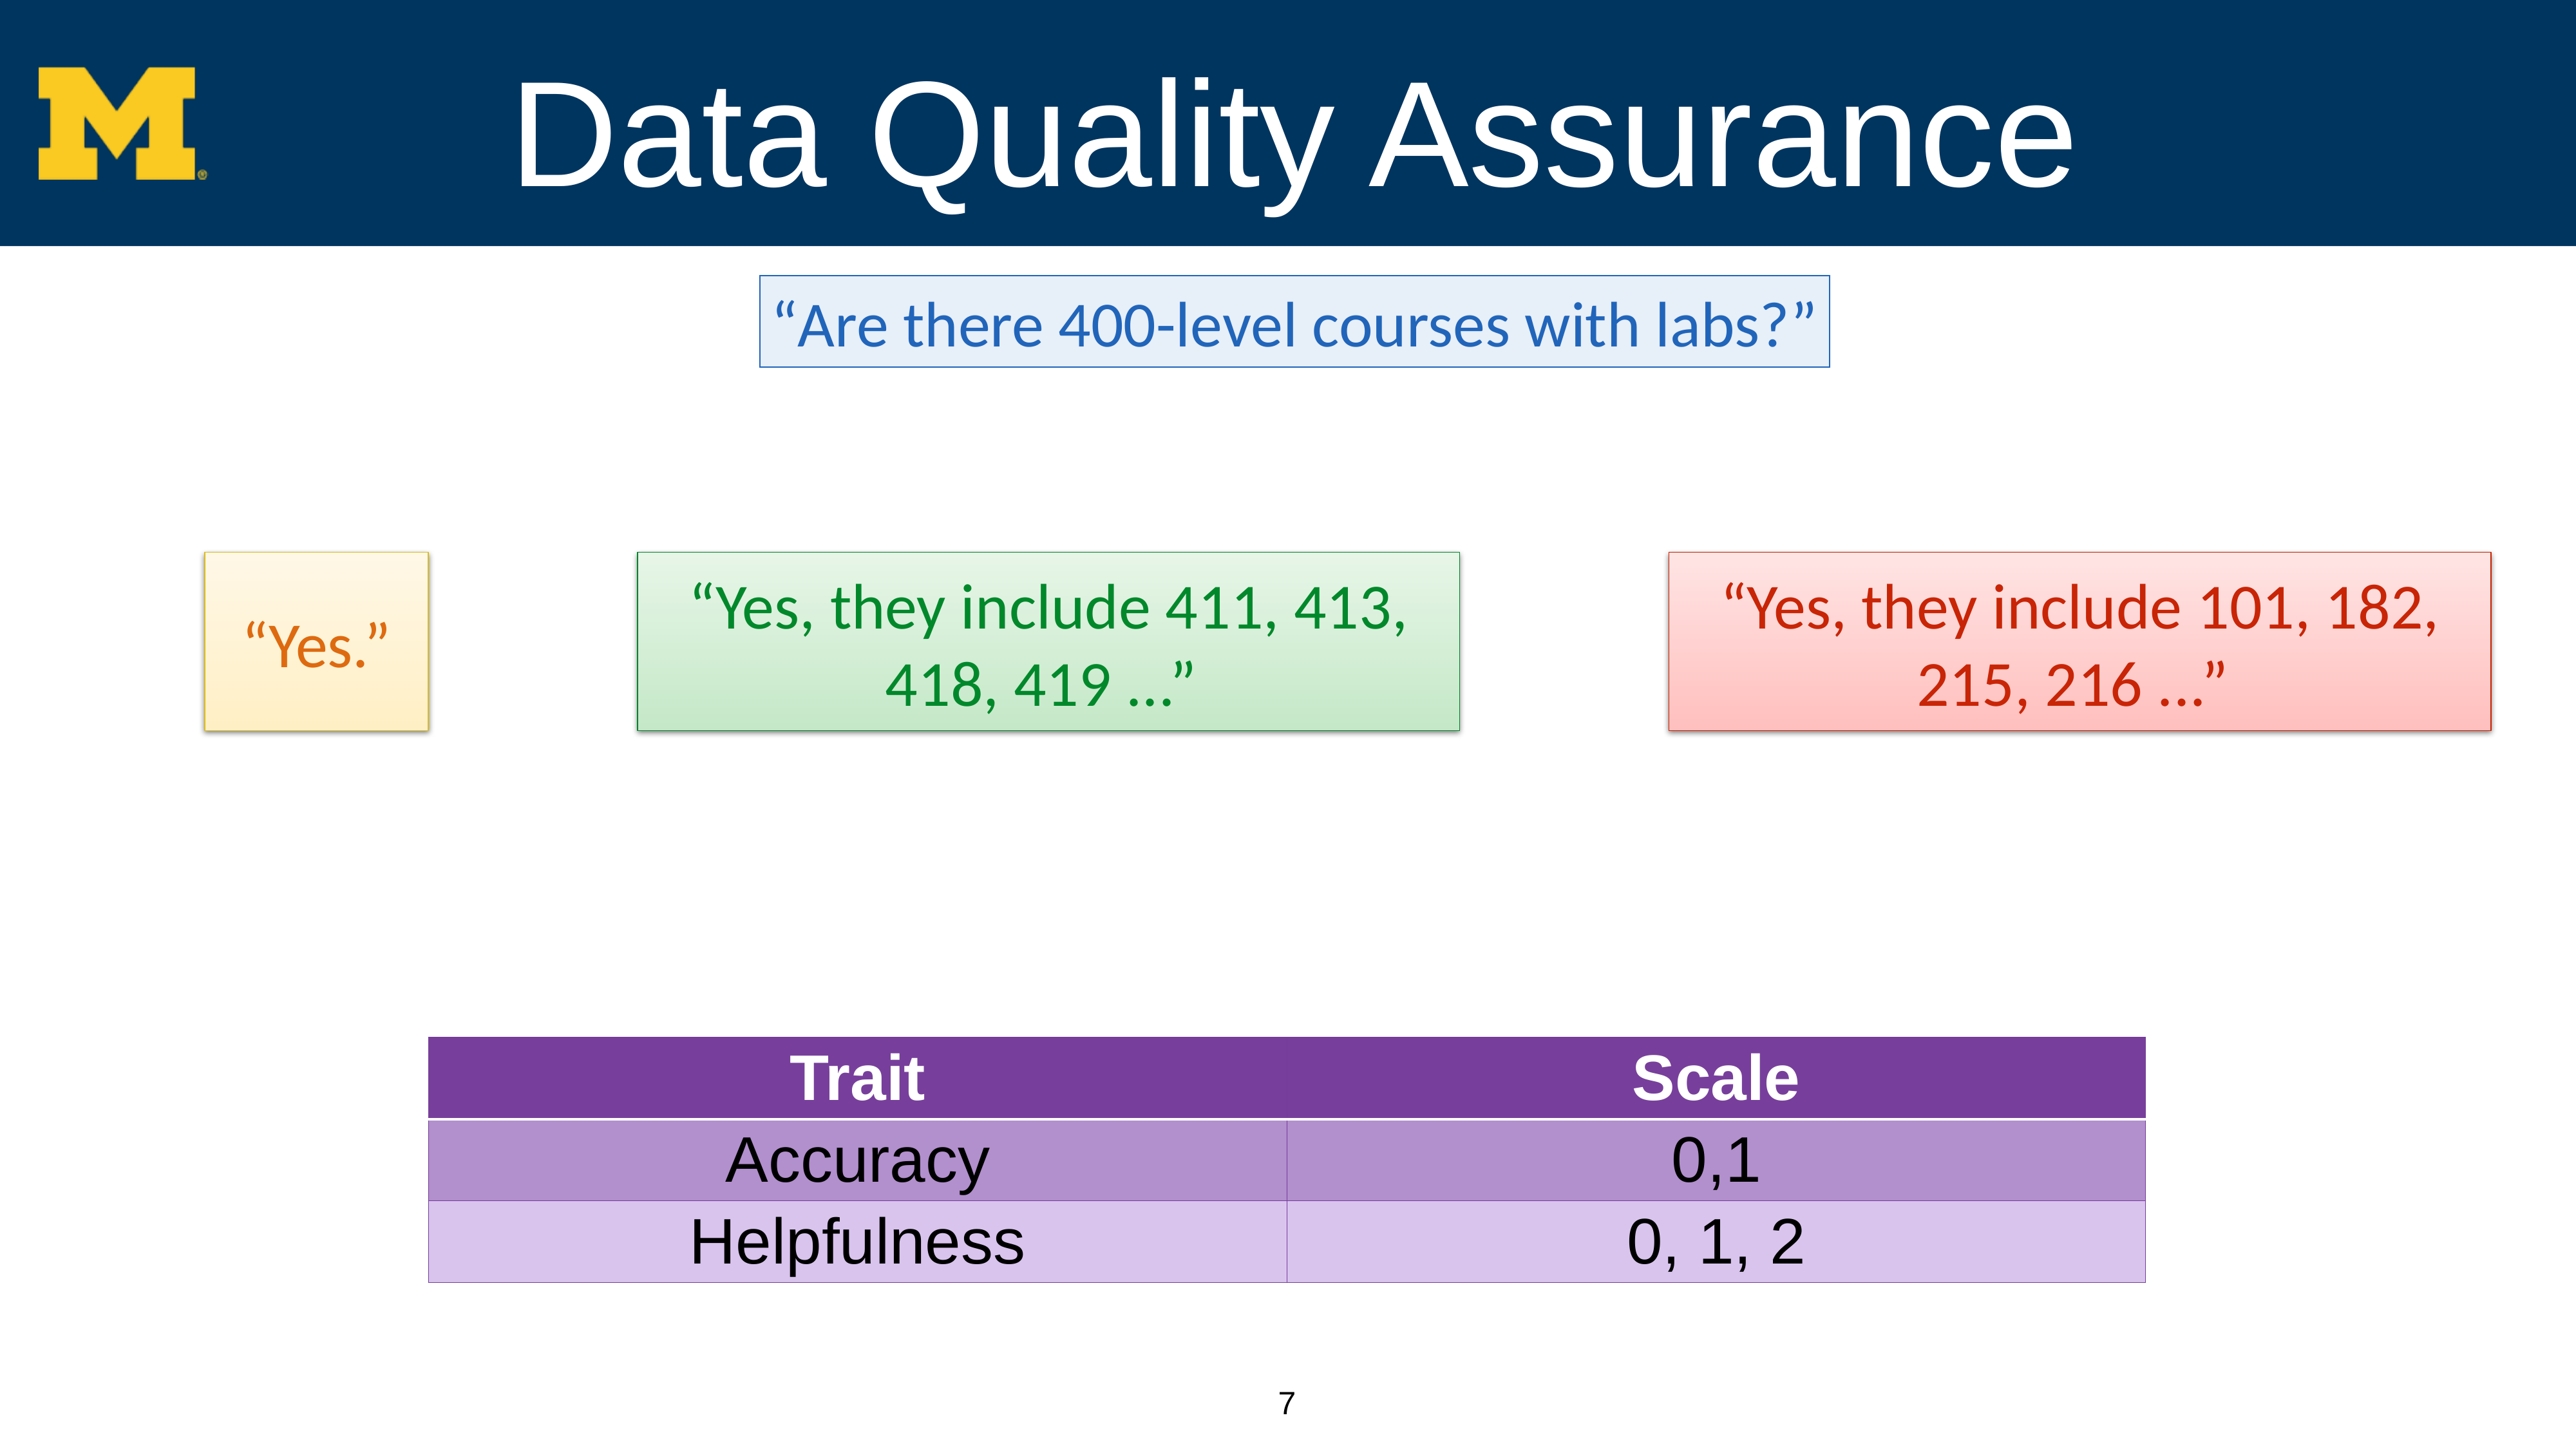

# Data Quality Assurance
“Are there 400-level courses with labs?”
“Yes, they include 411, 413, 418, 419 ...”
“Yes.”
“Yes, they include 101, 182, 215, 216 ...”
| Trait | Scale |
| --- | --- |
| Accuracy | 0,1 |
| Helpfulness | 0, 1, 2 |
7